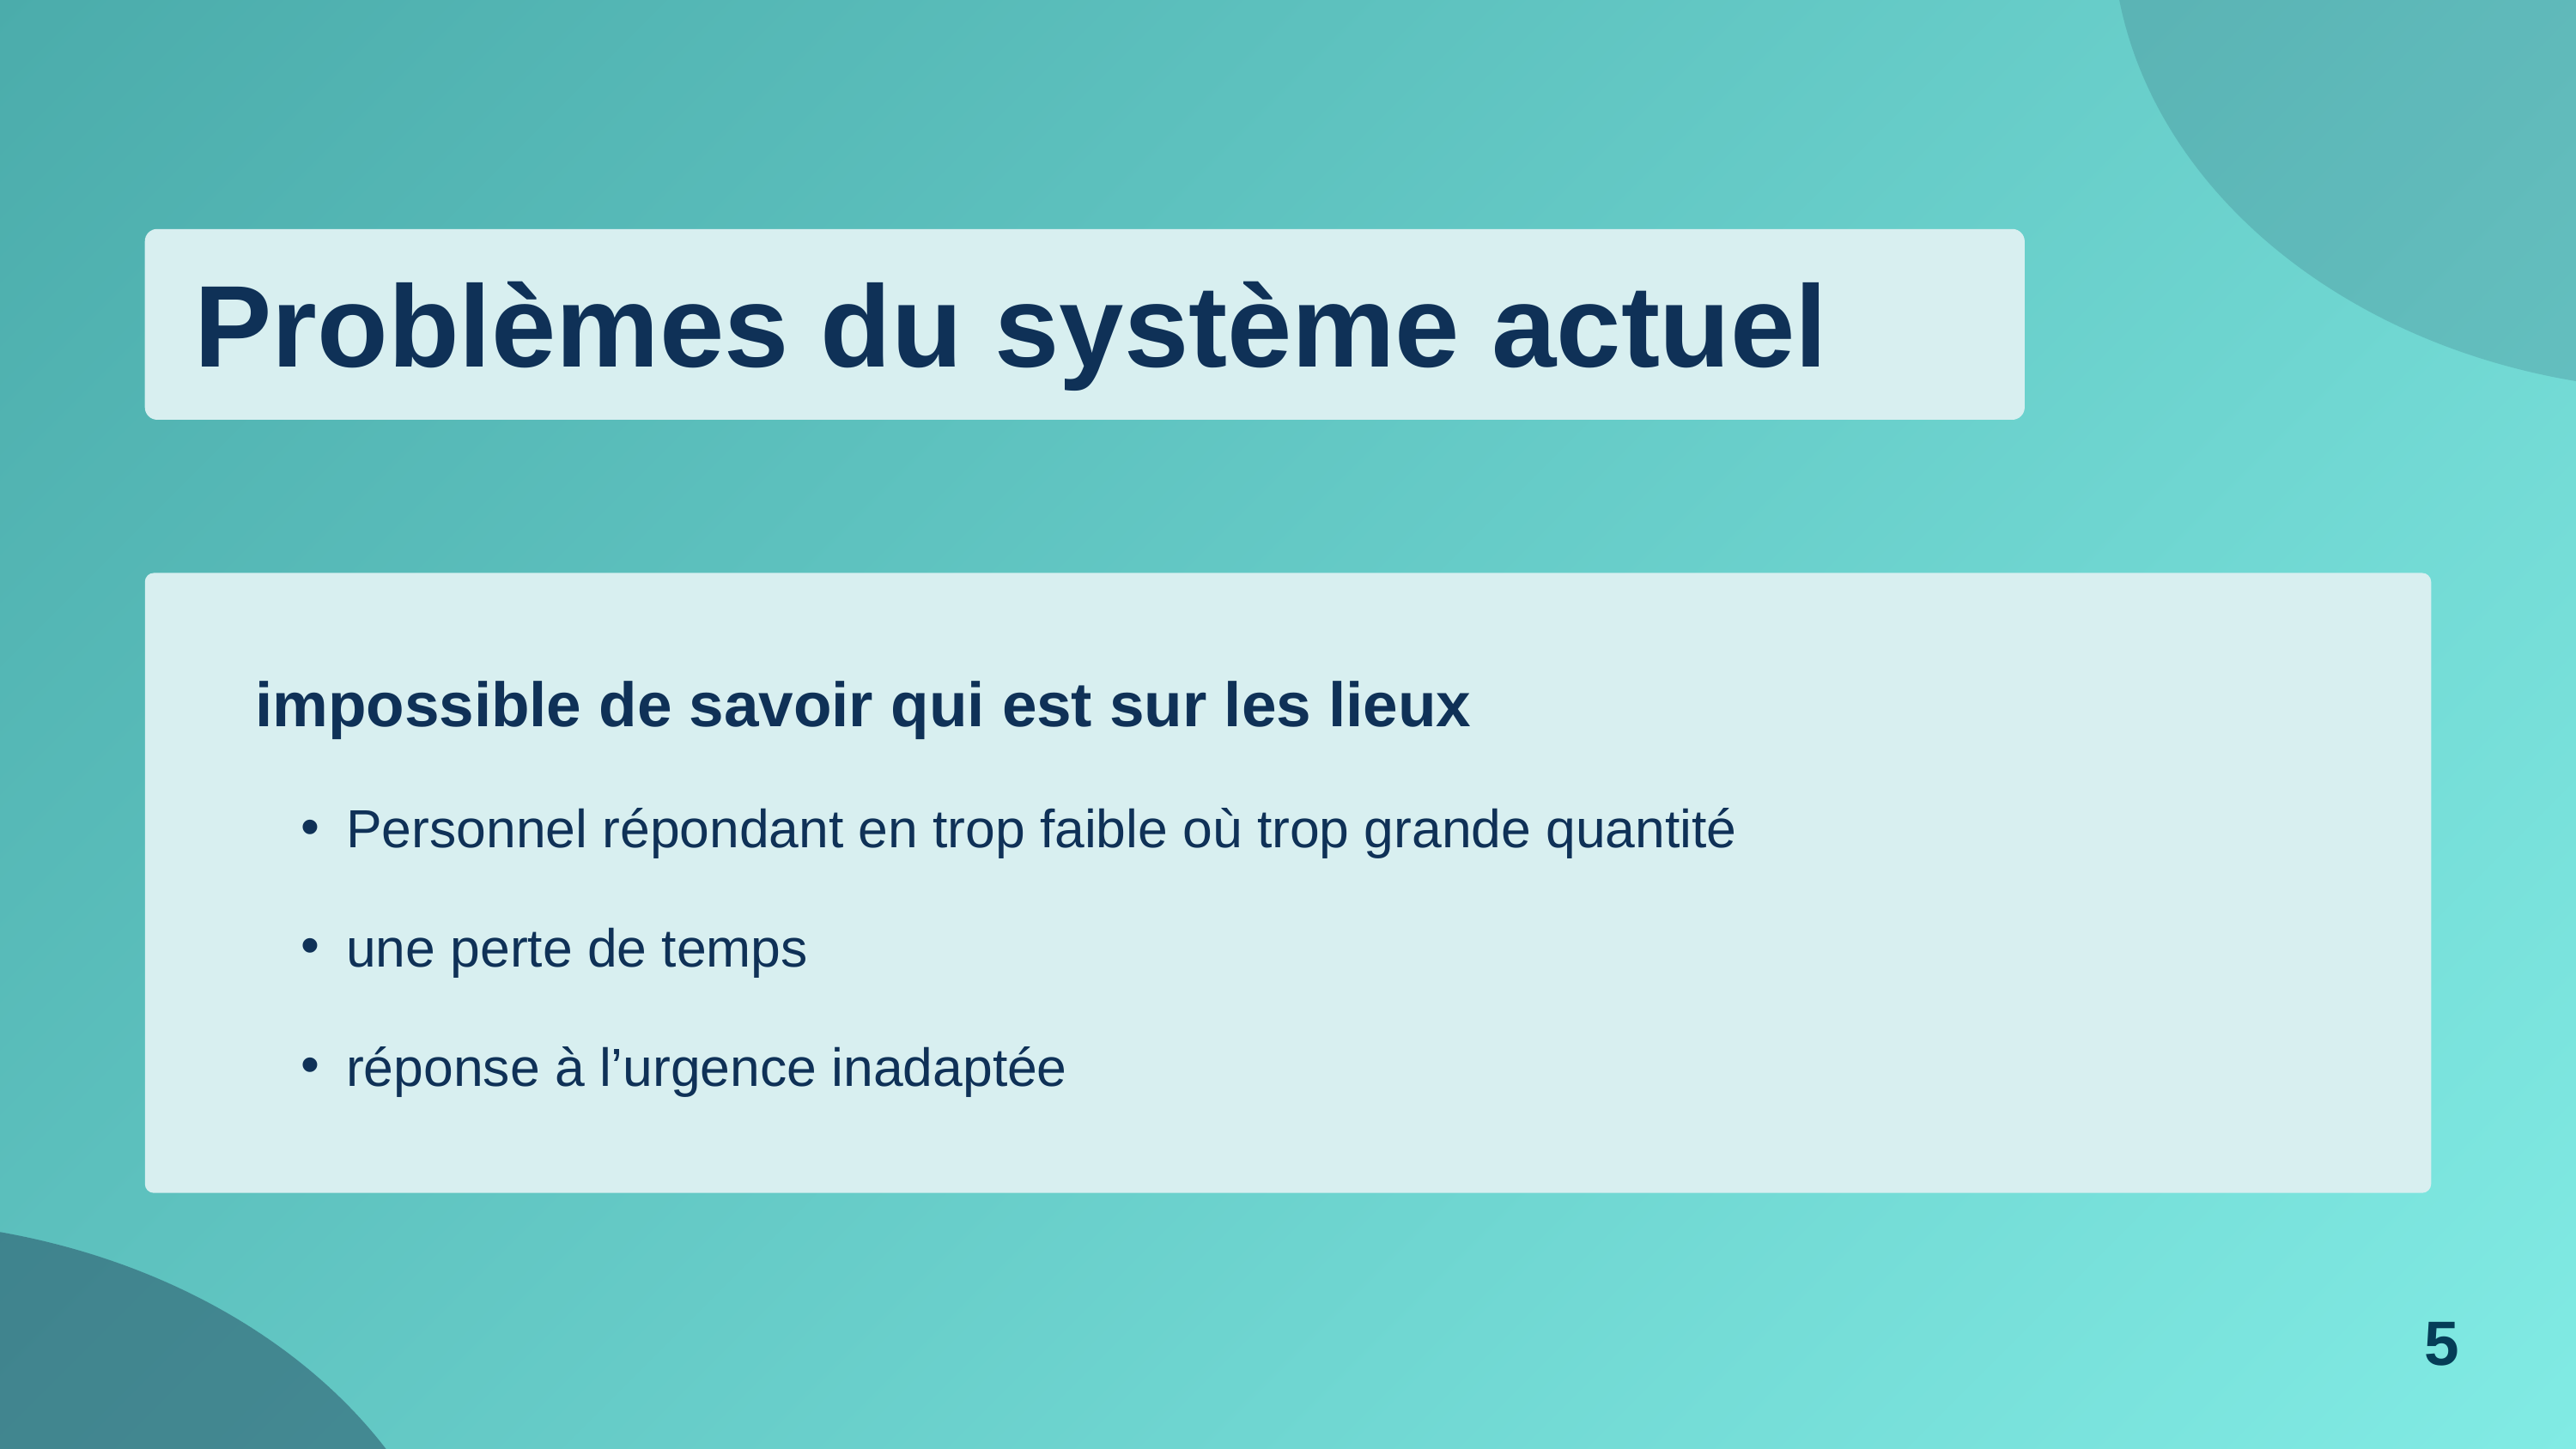

Problèmes du système actuel

impossible de savoir qui est sur les lieux
Personnel répondant en trop faible où trop grande quantité
une perte de temps
réponse à l’urgence inadaptée

5